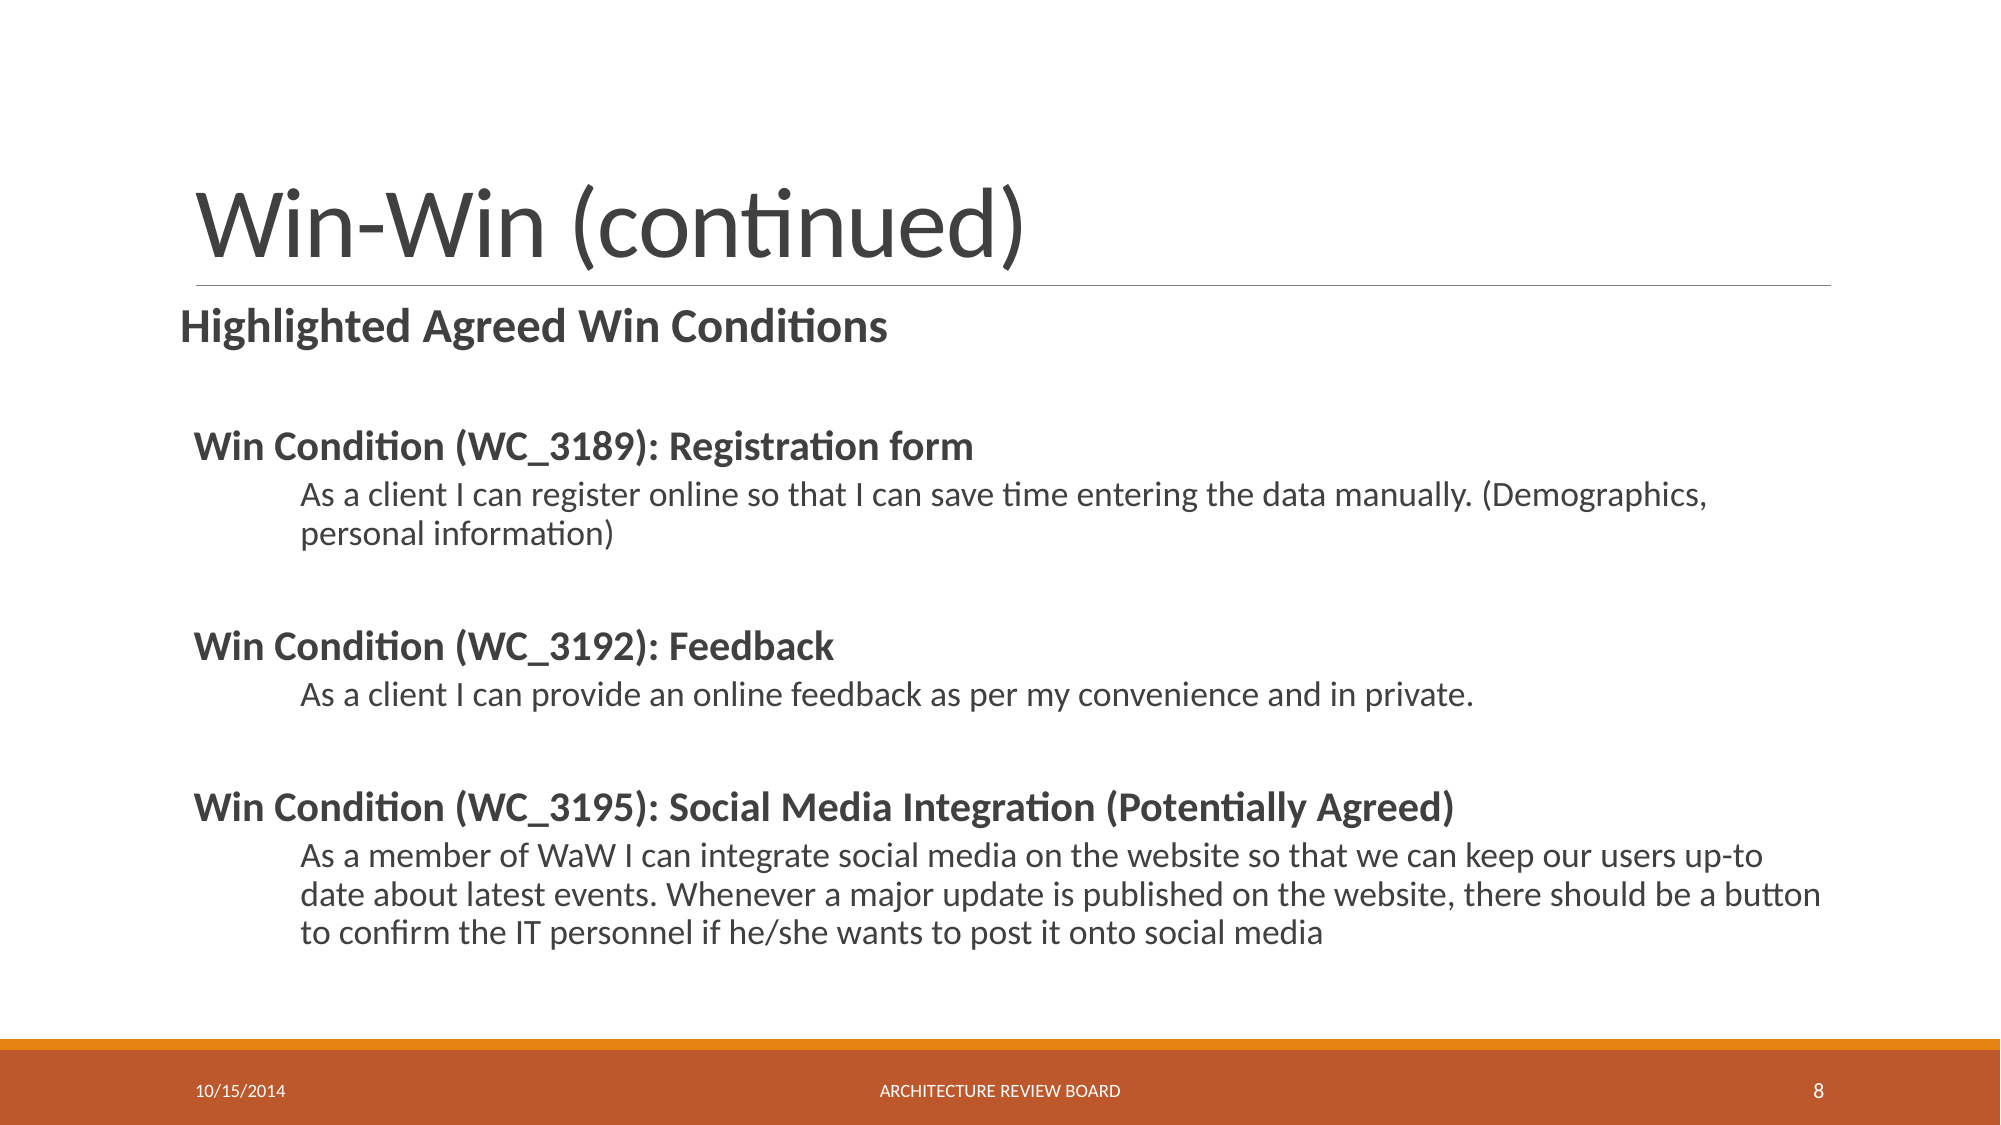

Win-Win (continued)
Highlighted Agreed Win Conditions

Win Condition (WC_3189): Registration form
As a client I can register online so that I can save time entering the data manually. (Demographics, personal information)

Win Condition (WC_3192): Feedback
As a client I can provide an online feedback as per my convenience and in private.

Win Condition (WC_3195): Social Media Integration (Potentially Agreed)
As a member of WaW I can integrate social media on the website so that we can keep our users up-to date about latest events. Whenever a major update is published on the website, there should be a button to confirm the IT personnel if he/she wants to post it onto social media
10/15/2014
Architecture review board
8